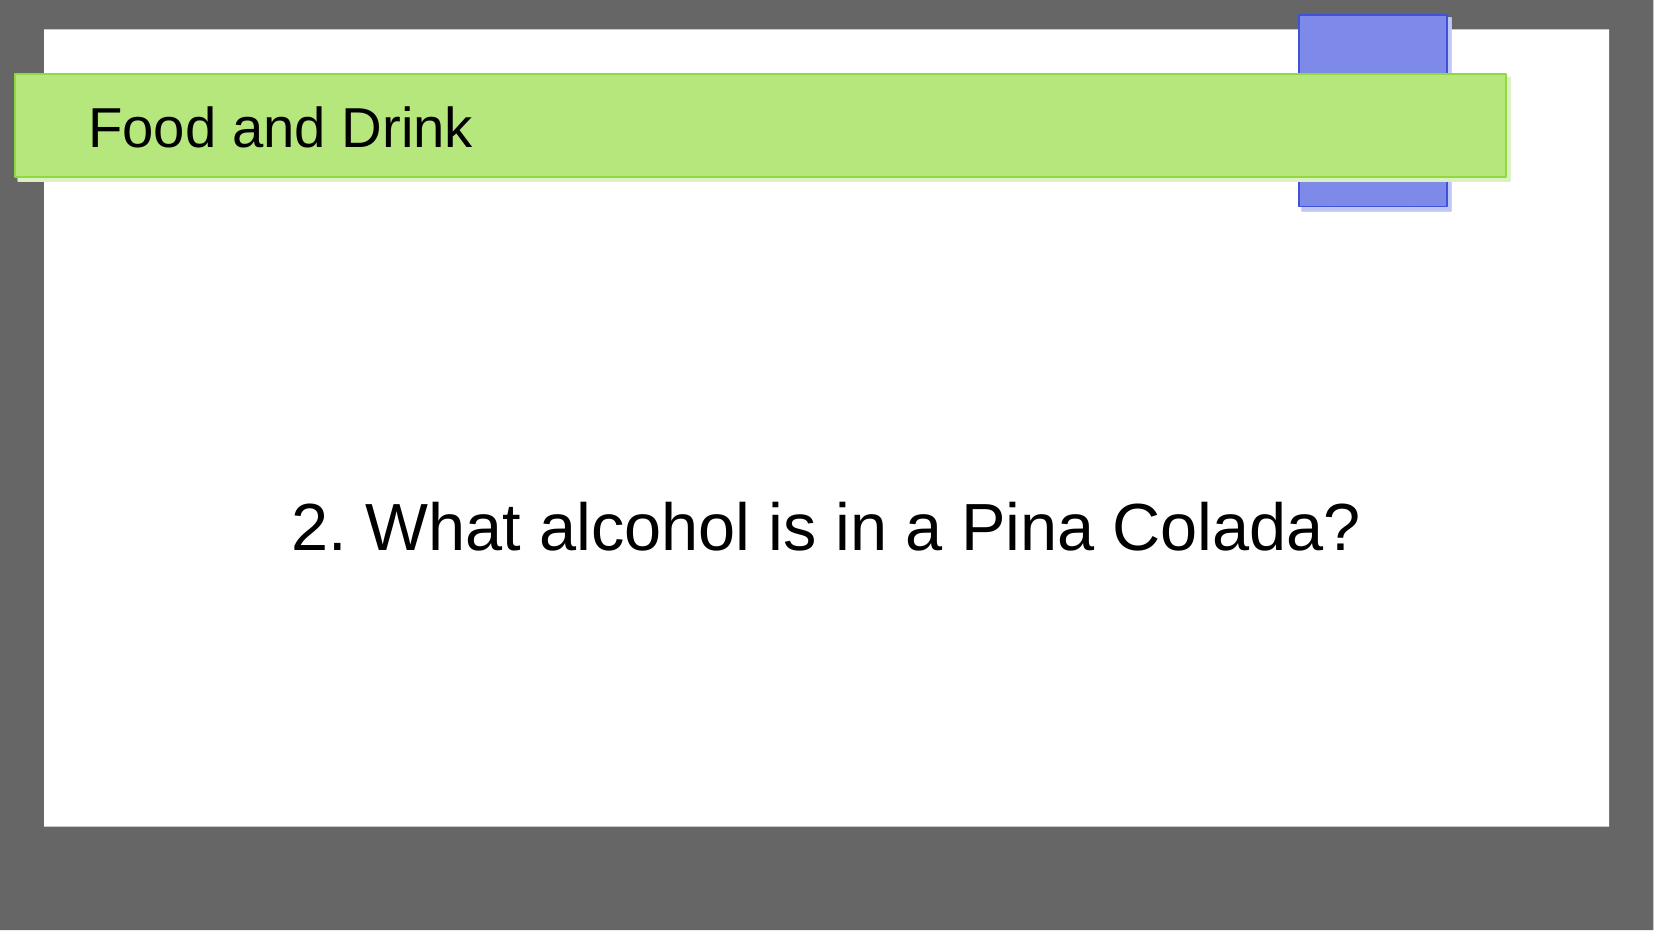

Food and Drink
2. What alcohol is in a Pina Colada?